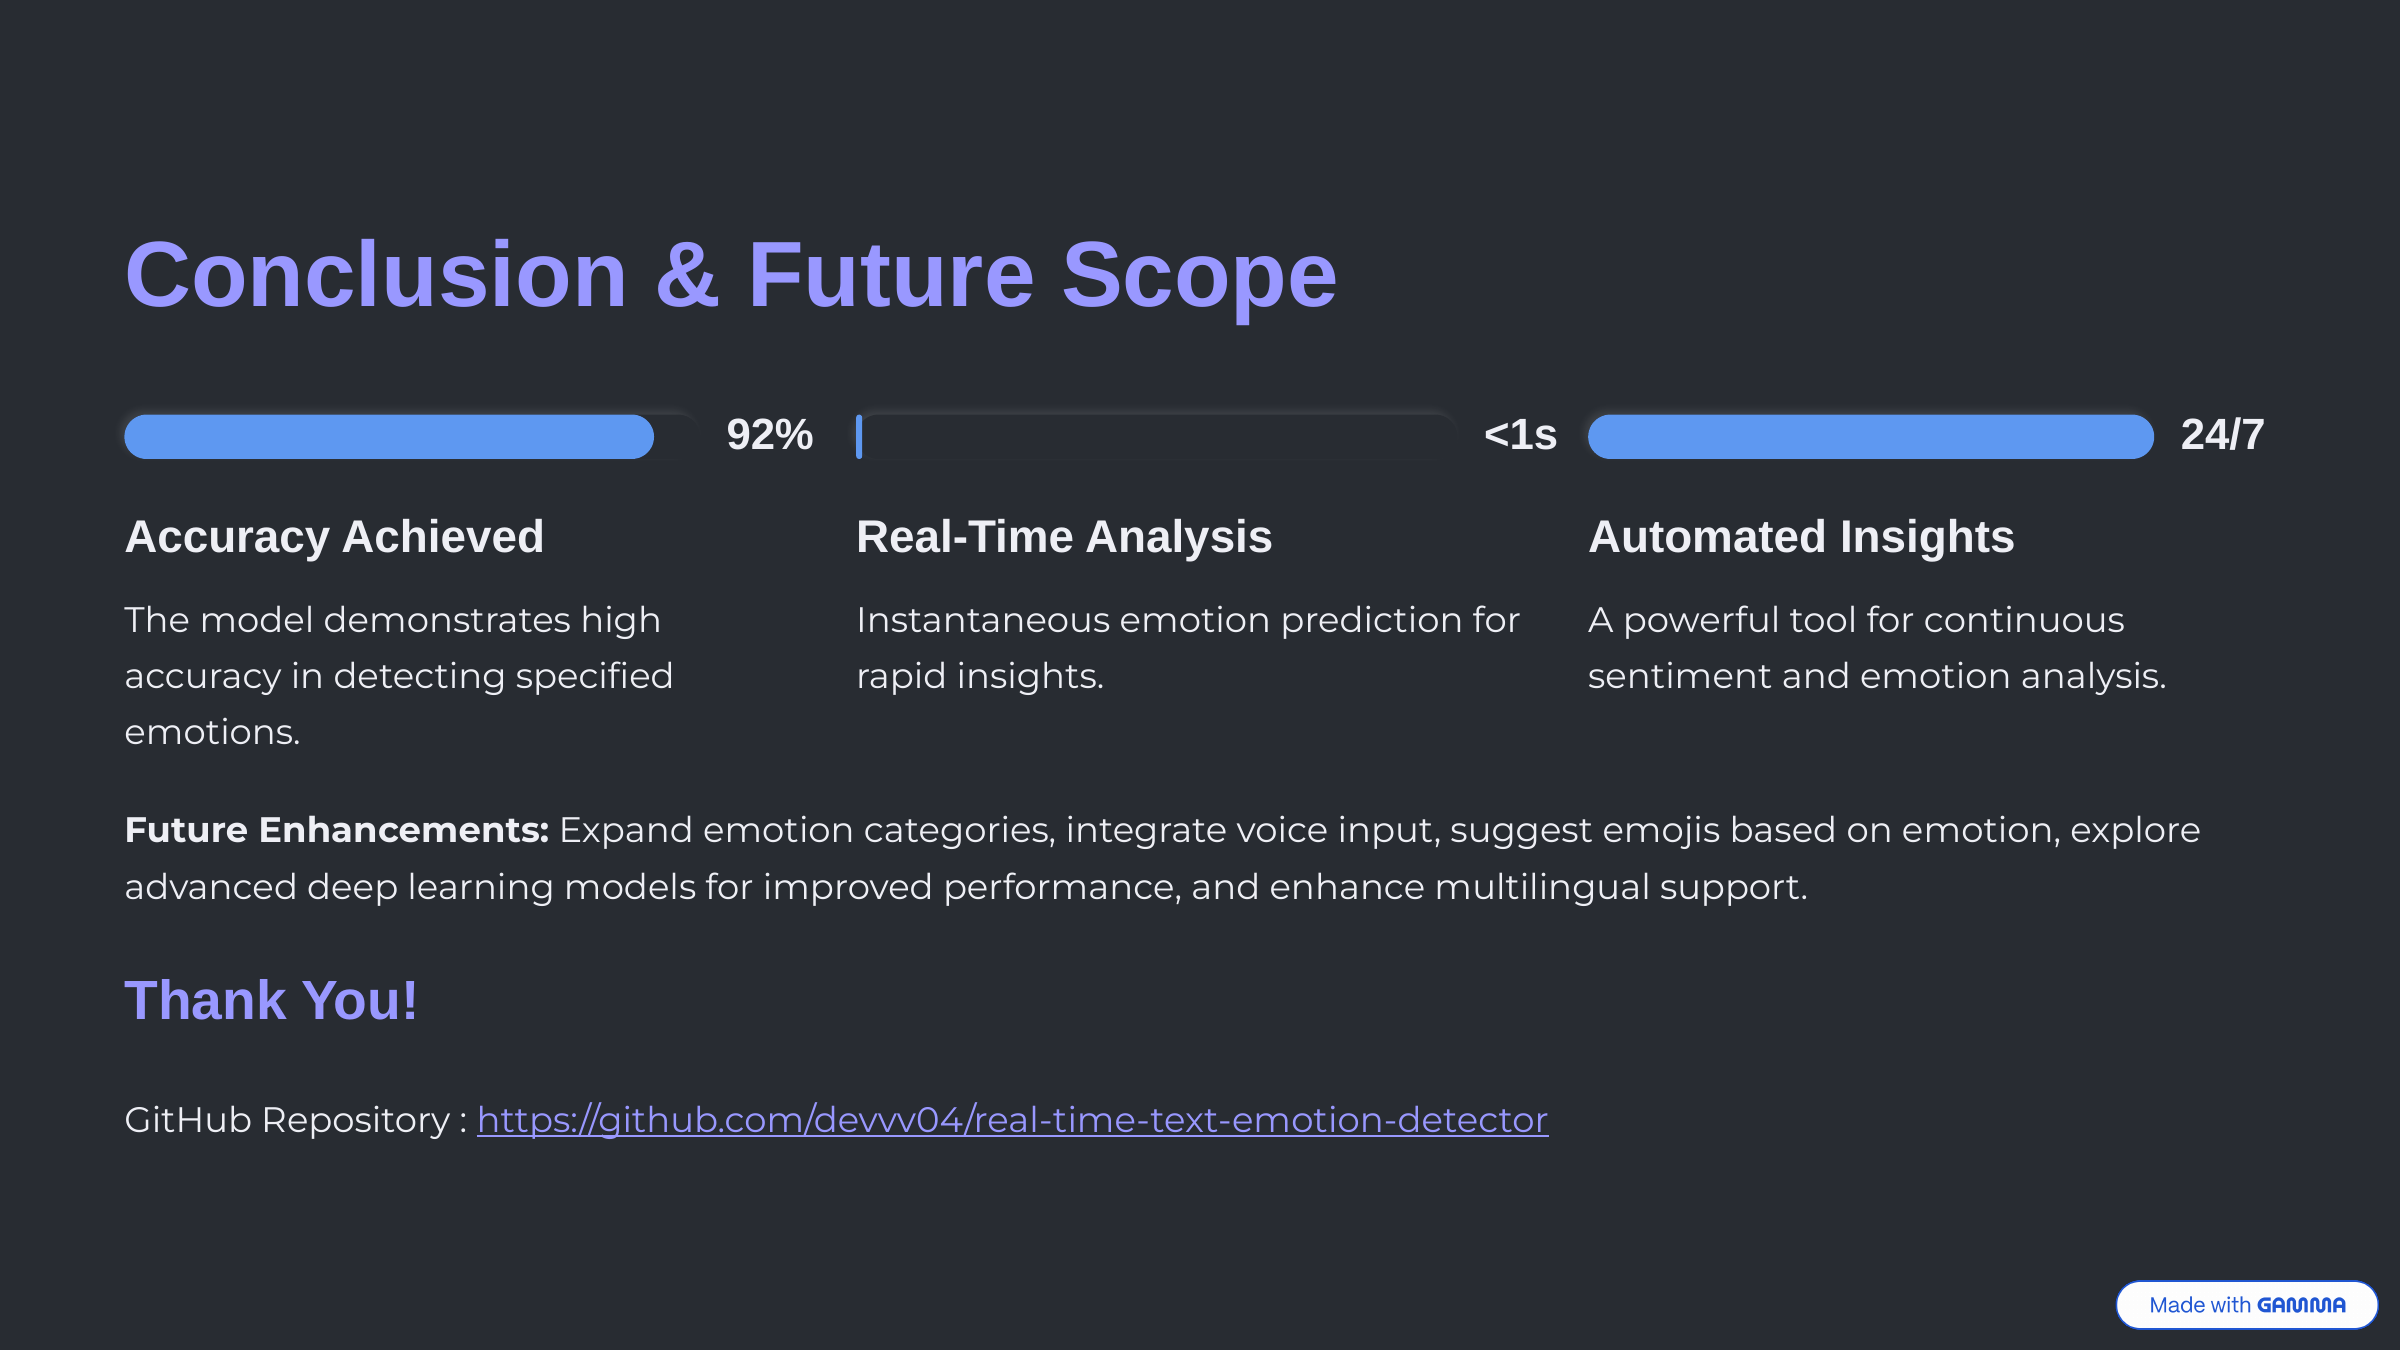

Conclusion & Future Scope

92%

<1s

24/7
Accuracy Achieved
Real-Time Analysis
Automated Insights
The model demonstrates high accuracy in detecting specified emotions.
Instantaneous emotion prediction for rapid insights.
A powerful tool for continuous sentiment and emotion analysis.
Future Enhancements: Expand emotion categories, integrate voice input, suggest emojis based on emotion, explore advanced deep learning models for improved performance, and enhance multilingual support.
Thank You!
GitHub Repository : https://github.com/devvv04/real-time-text-emotion-detector